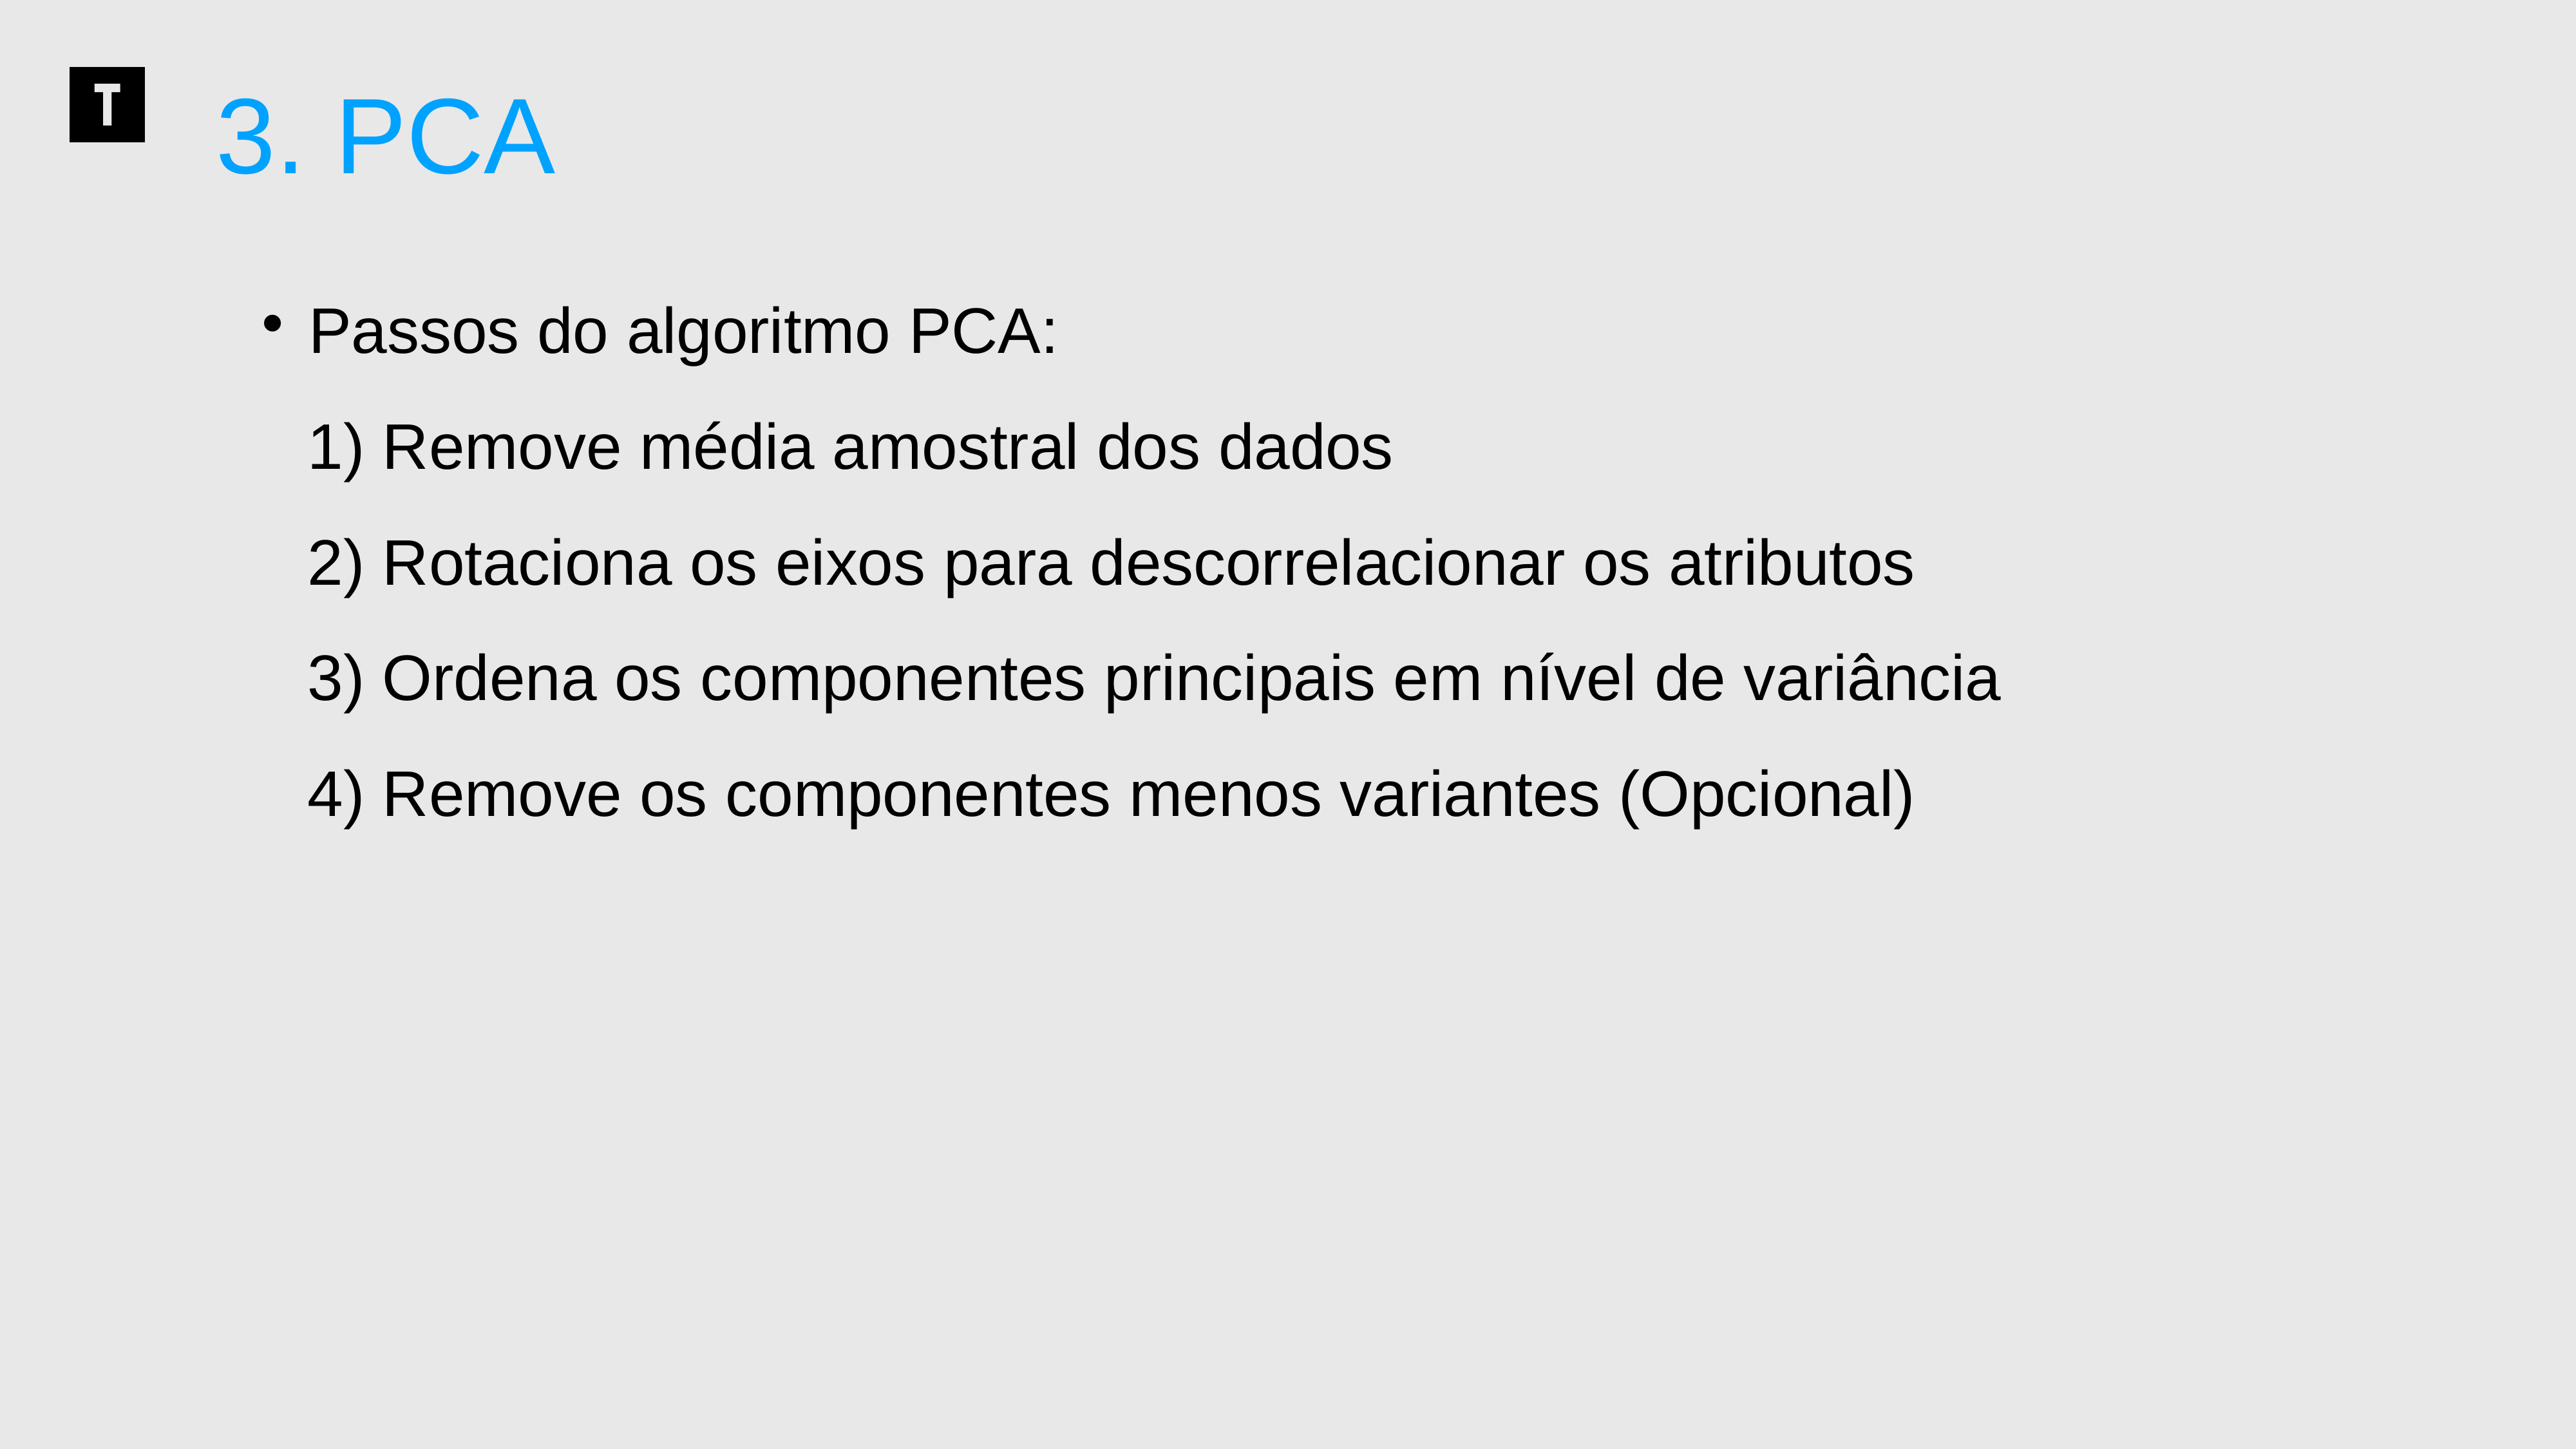

3. PCA

 Passos do algoritmo PCA:
 Remove média amostral dos dados
 Rotaciona os eixos para descorrelacionar os atributos
 Ordena os componentes principais em nível de variância
 Remove os componentes menos variantes (Opcional)